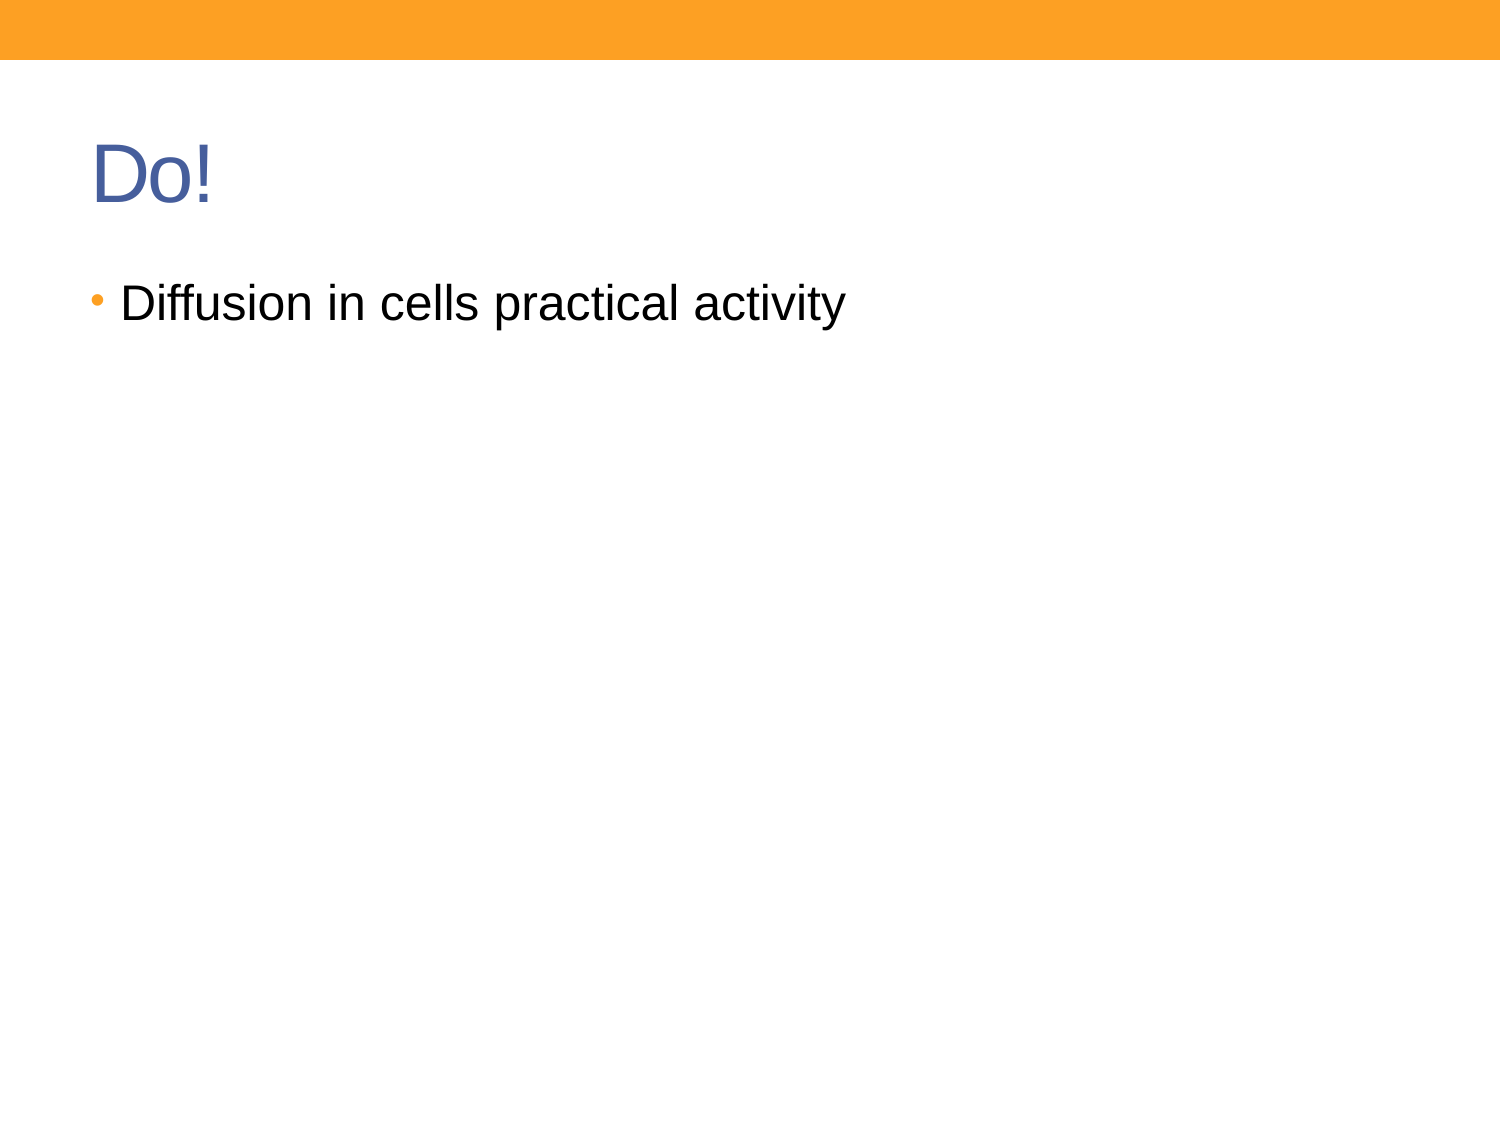

# Do!
Diffusion in cells practical activity